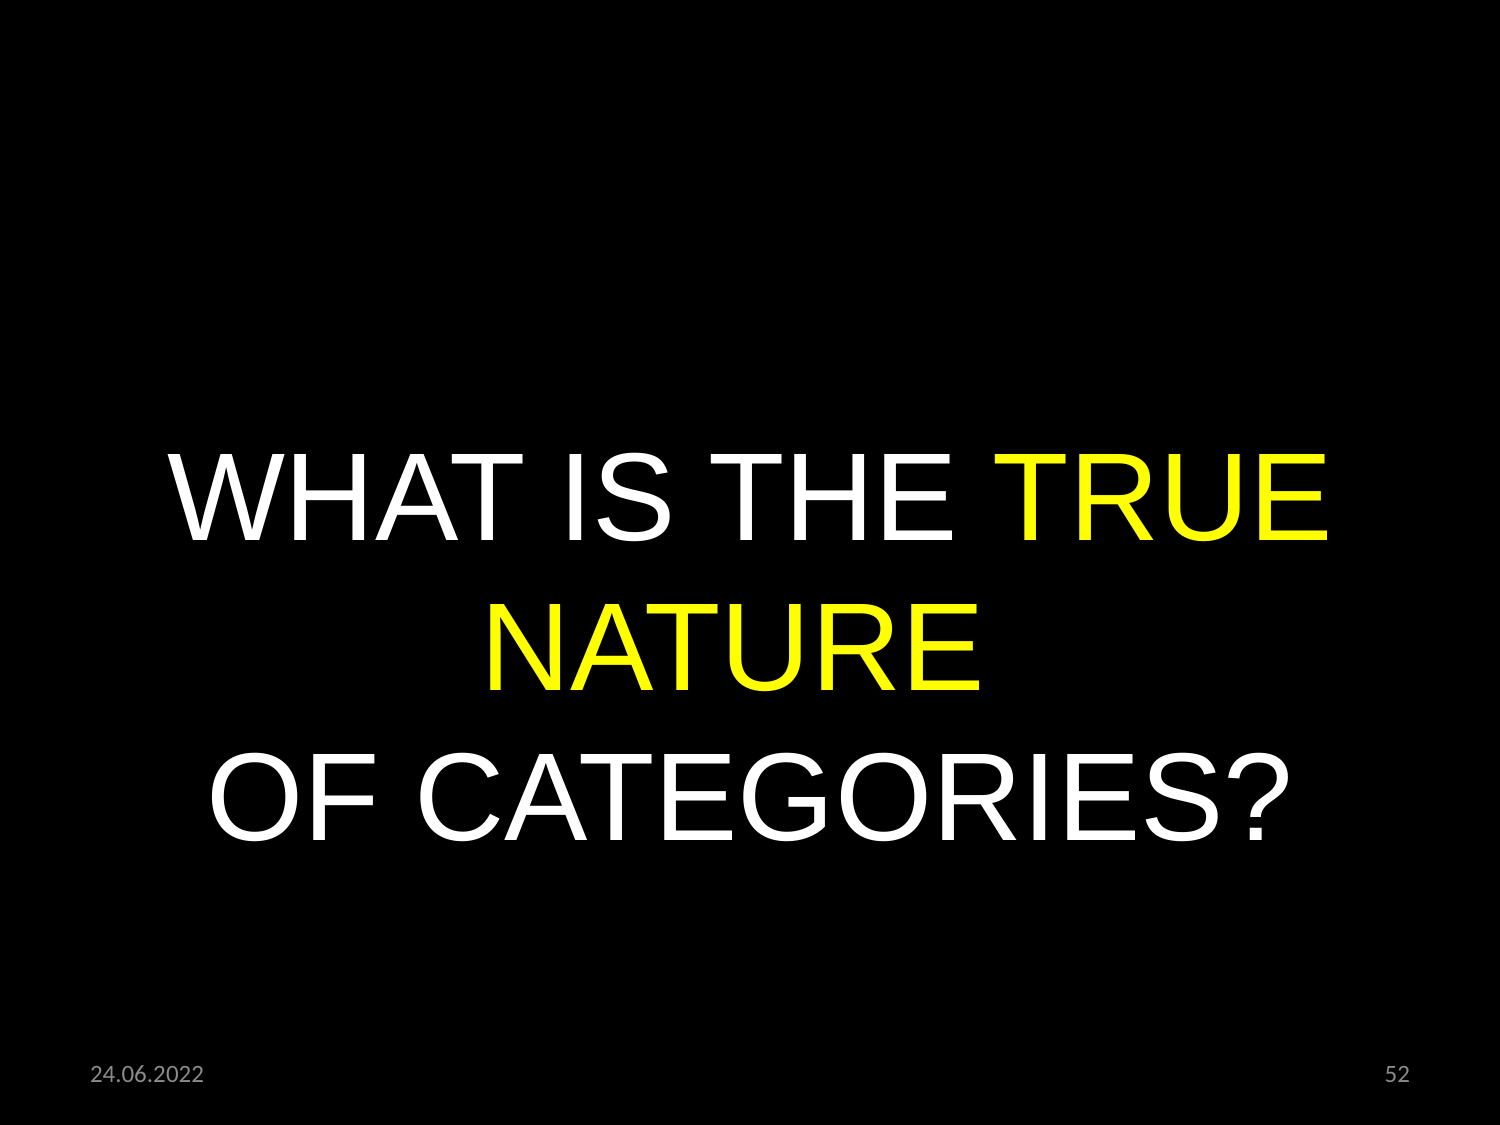

WHAT IS THE TRUE NATURE
OF CATEGORIES?
24.06.2022
52